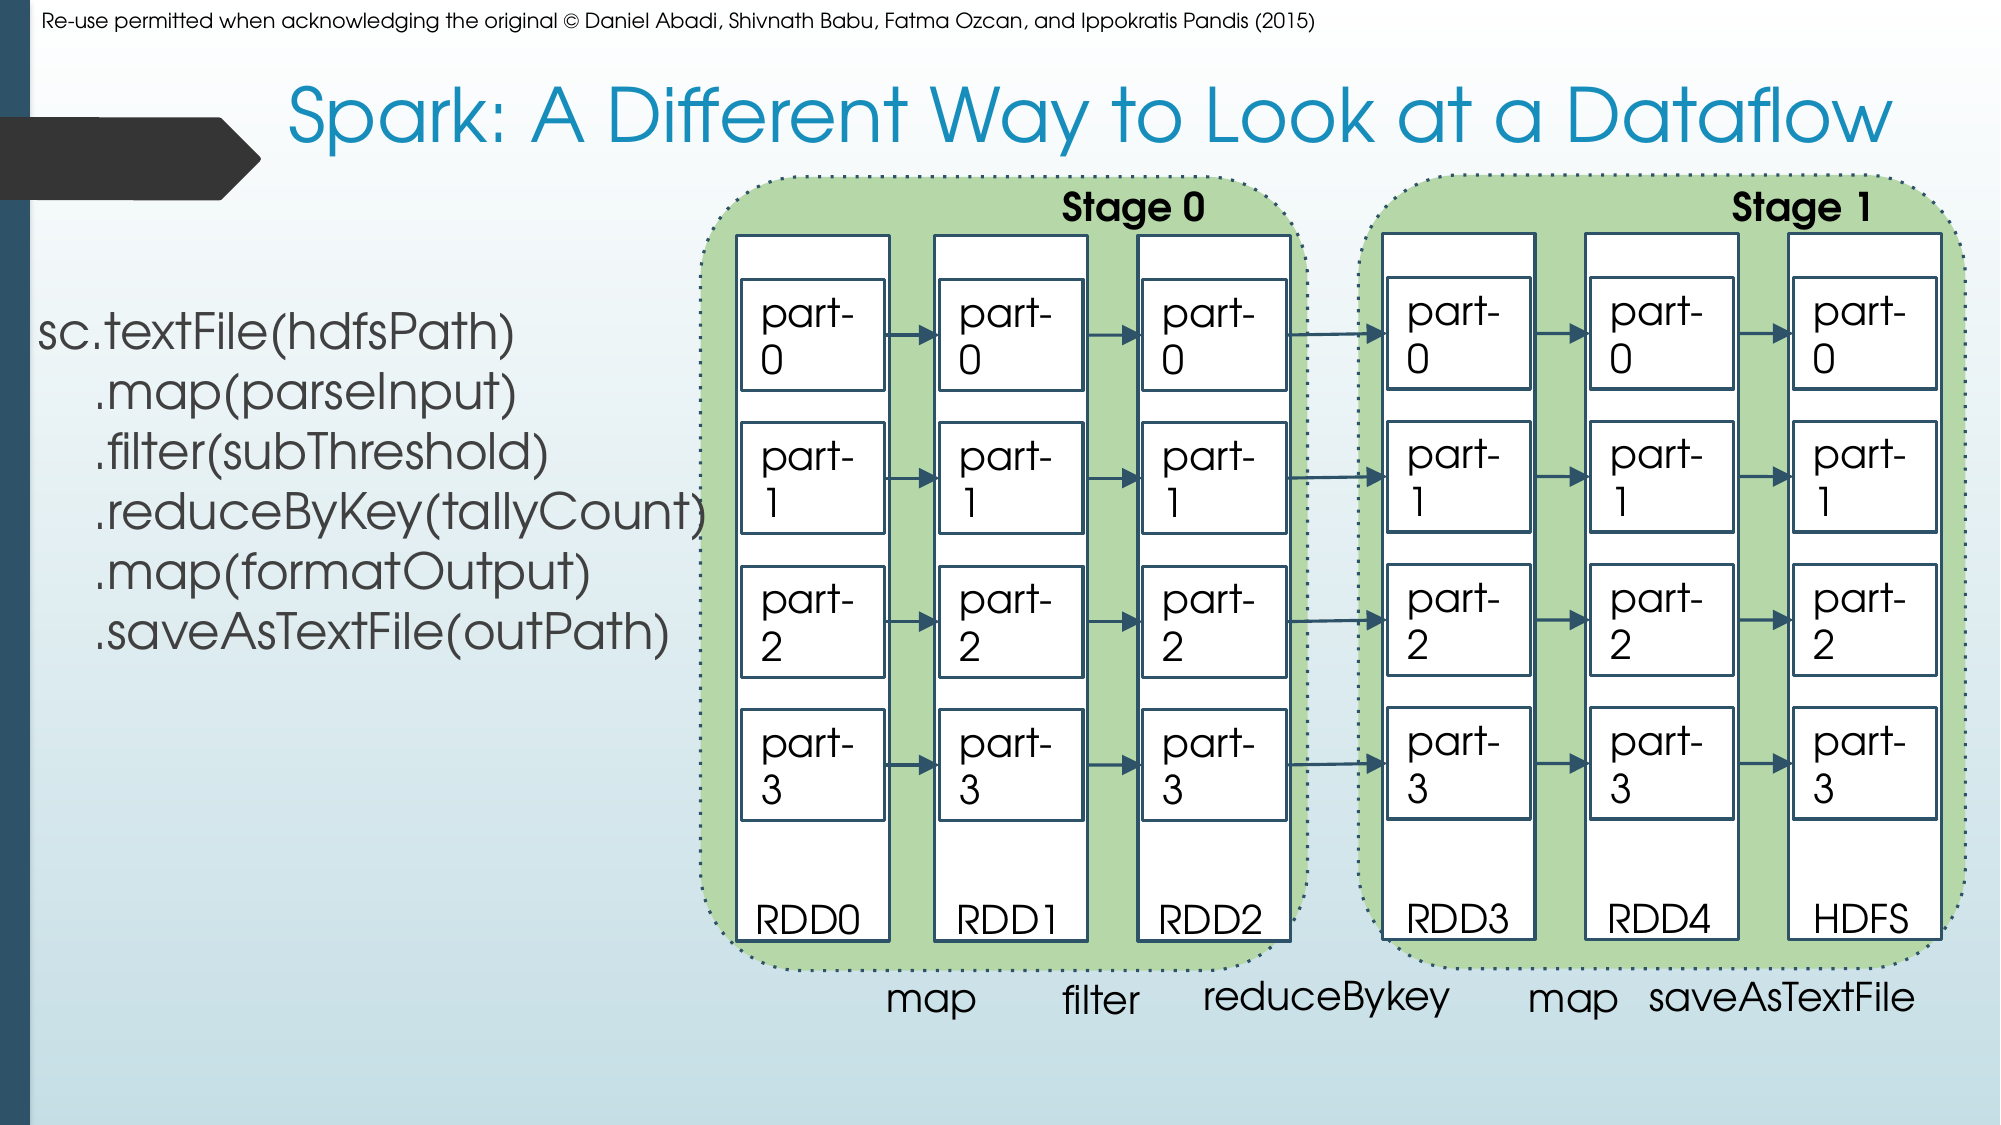

# Spark: A Different Way to Look at a Dataflow
Stage 0
Stage 1

part-0
part-0
part-0
sc.textFile(hdfsPath)
    .map(parseInput)
    .filter(subThreshold)
    .reduceByKey(tallyCount)
    .map(formatOutput)
    .saveAsTextFile(outPath)
part-0
part-0
part-0
part-1
part-1
part-1
part-1
part-1
part-1
part-2
part-2
part-2
part-2
part-2
part-2
part-3
part-3
part-3
part-3
part-3
part-3
RDD3

RDD4

HDFS
RDD0

RDD1

RDD2

reduceBykey
saveAsTextFile
map
map
filter